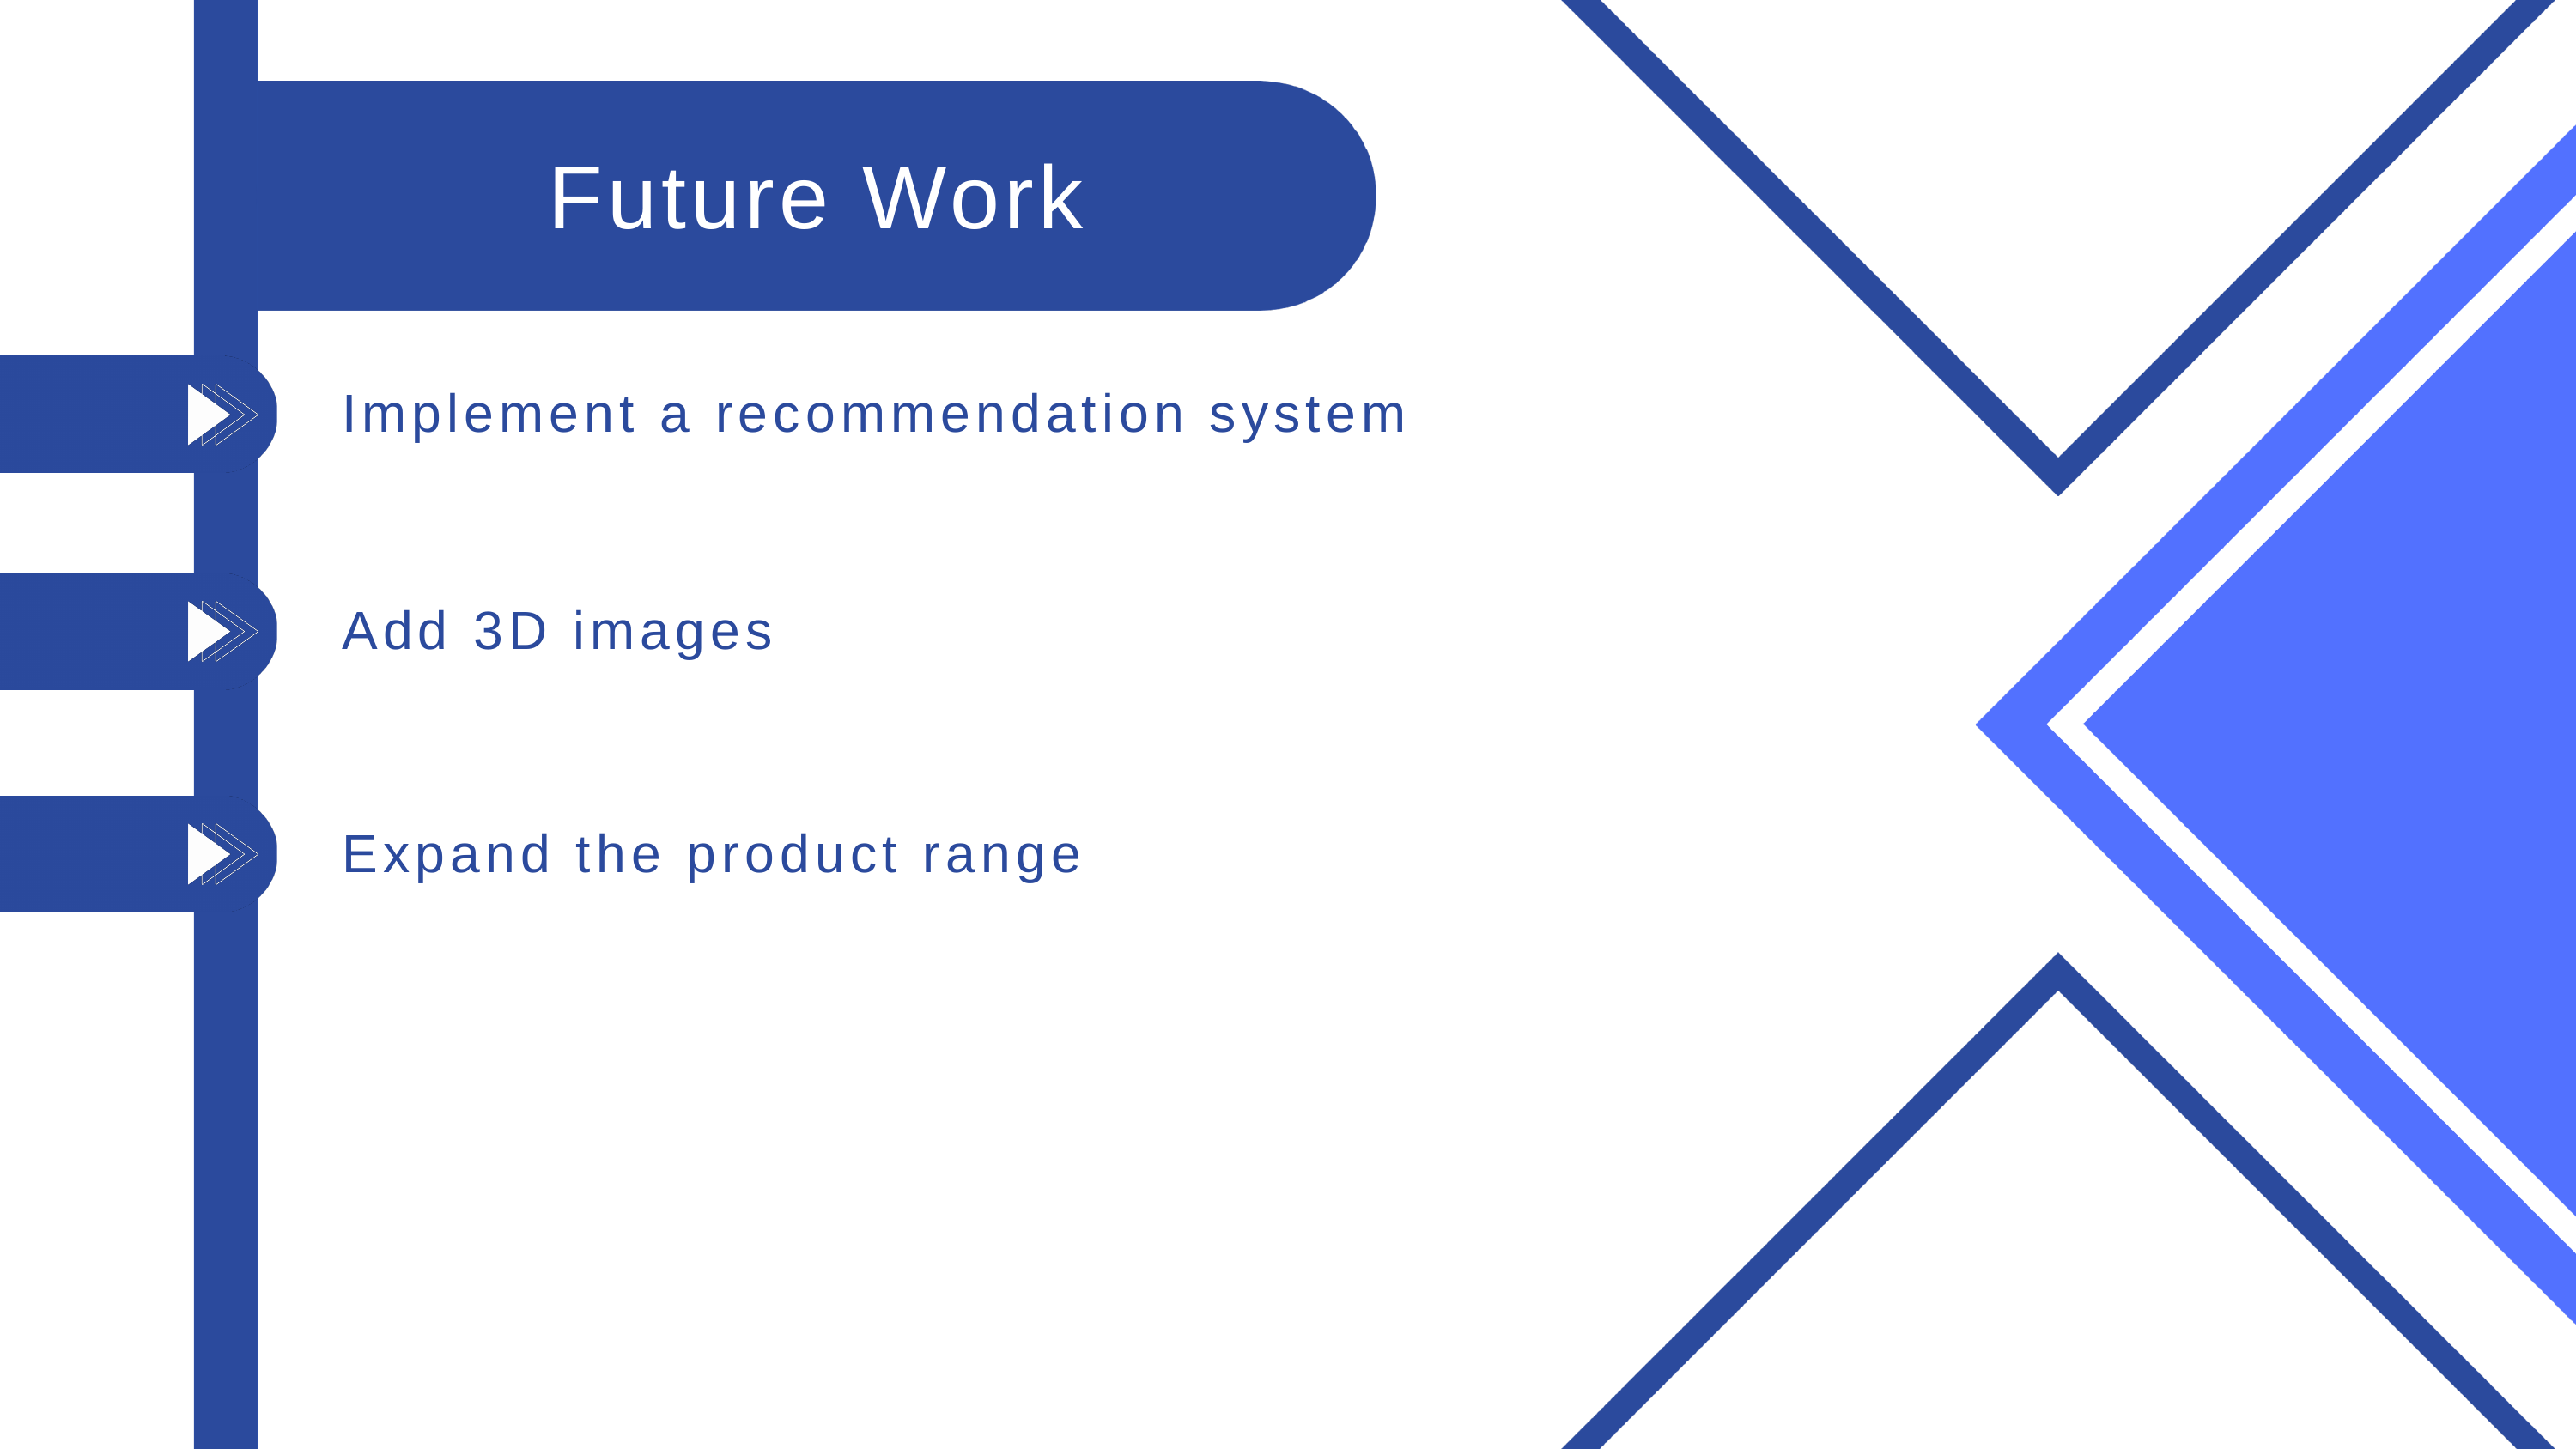

Future Work

Implement a recommendation system

Add 3D images

Expand the product range